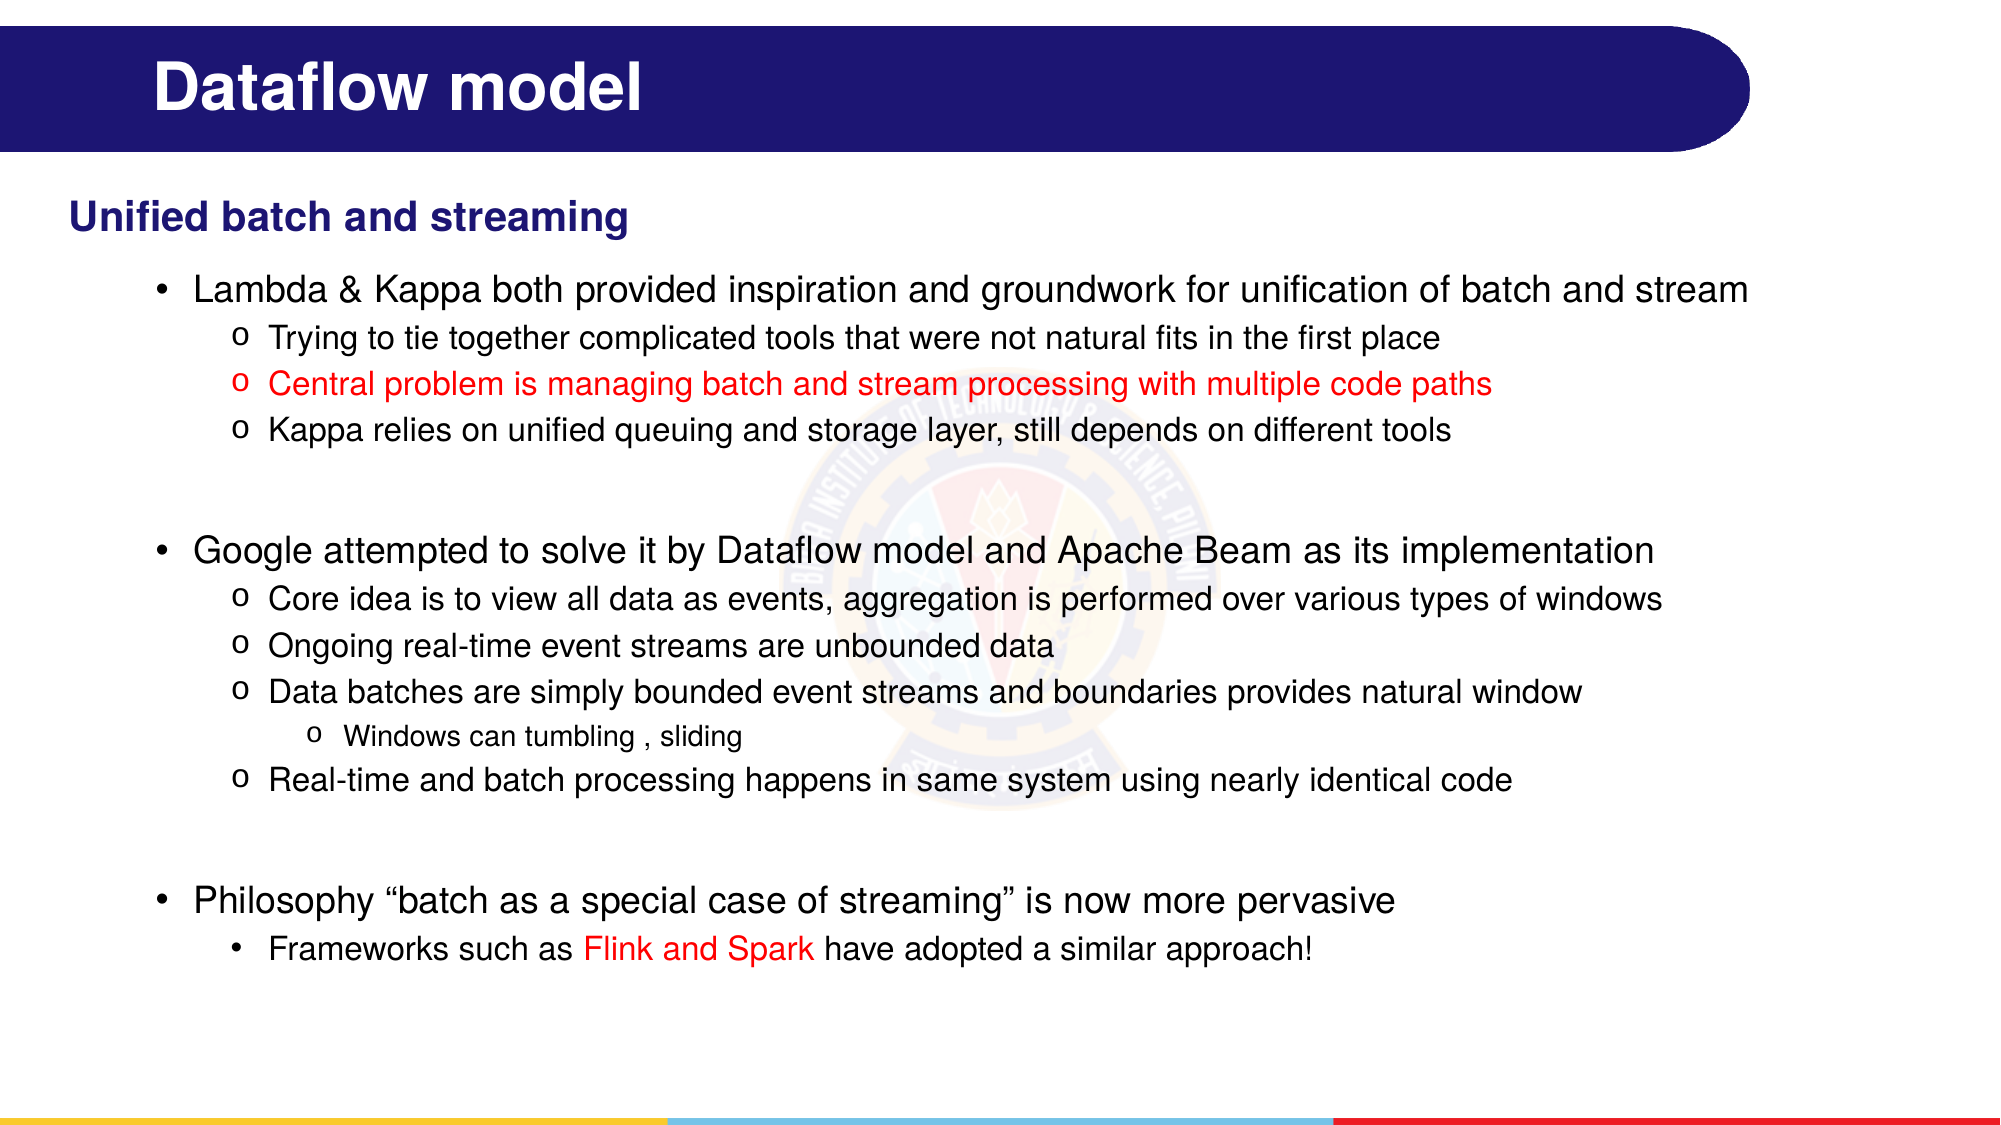

# Dataflow model
Unified batch and streaming
Lambda & Kappa both provided inspiration and groundwork for unification of batch and stream
Trying to tie together complicated tools that were not natural fits in the first place
Central problem is managing batch and stream processing with multiple code paths
Kappa relies on unified queuing and storage layer, still depends on different tools

Google attempted to solve it by Dataflow model and Apache Beam as its implementation
Core idea is to view all data as events, aggregation is performed over various types of windows
Ongoing real-time event streams are unbounded data
Data batches are simply bounded event streams and boundaries provides natural window
Windows can tumbling , sliding
Real-time and batch processing happens in same system using nearly identical code

Philosophy “batch as a special case of streaming” is now more pervasive
Frameworks such as Flink and Spark have adopted a similar approach!